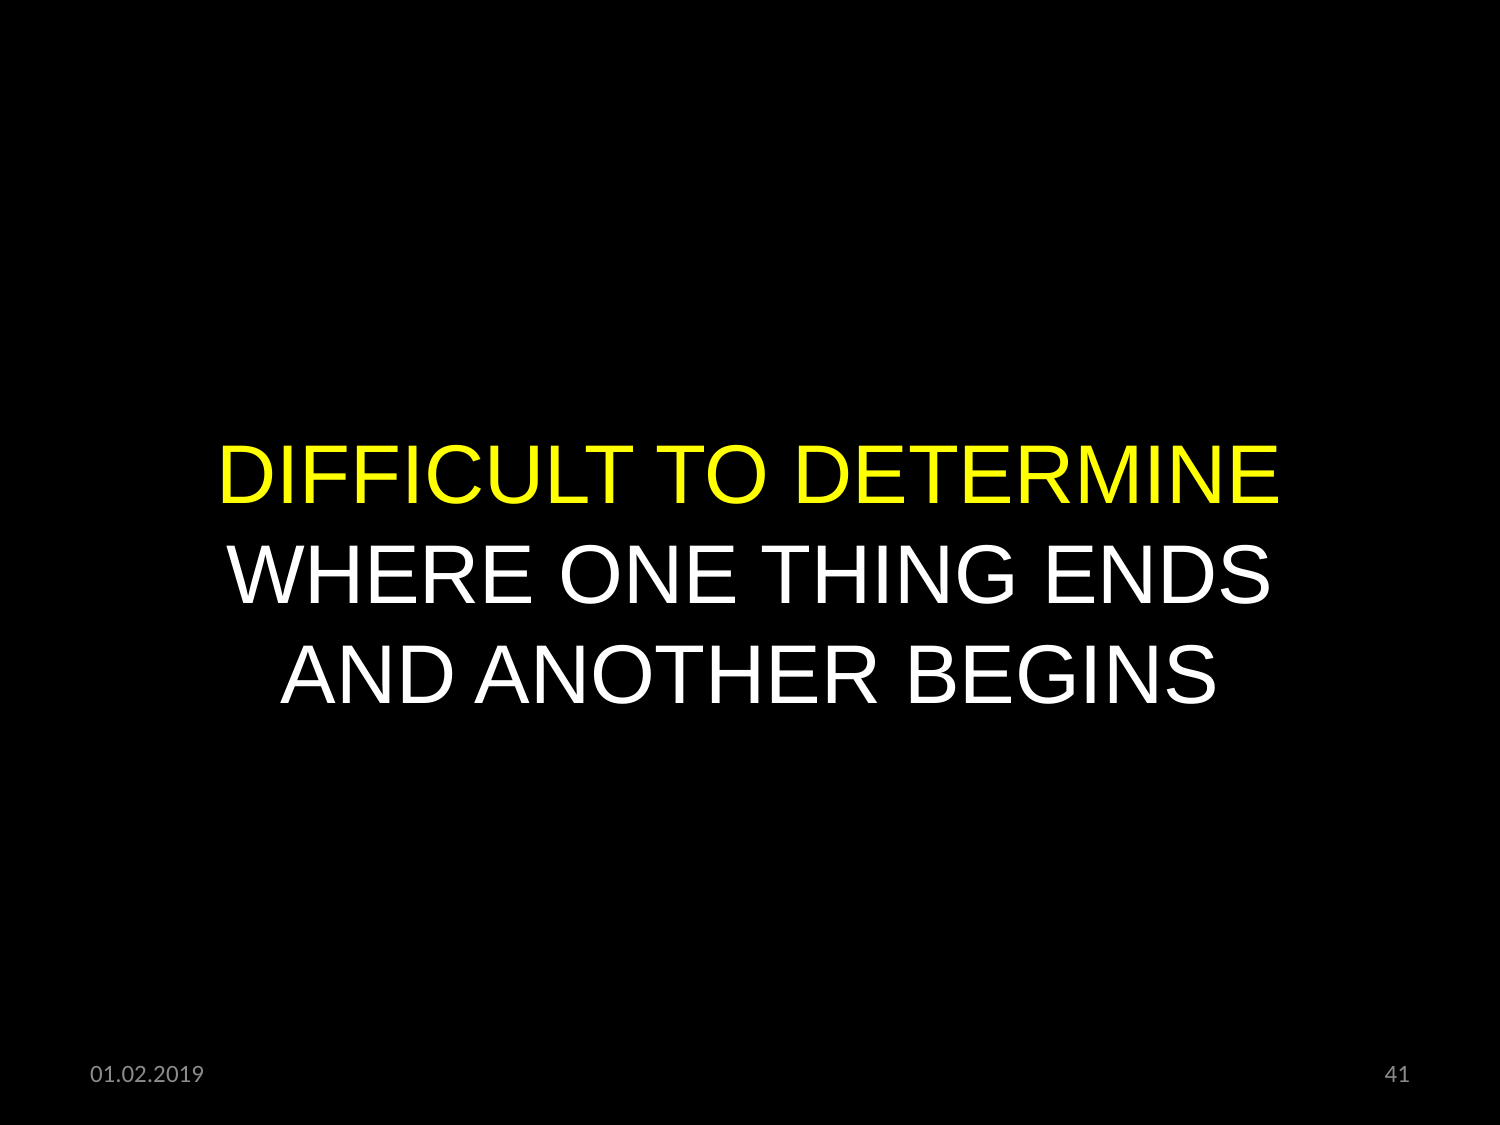

DIFFICULT TO DETERMINE WHERE ONE THING ENDS AND ANOTHER BEGINS
01.02.2019
41